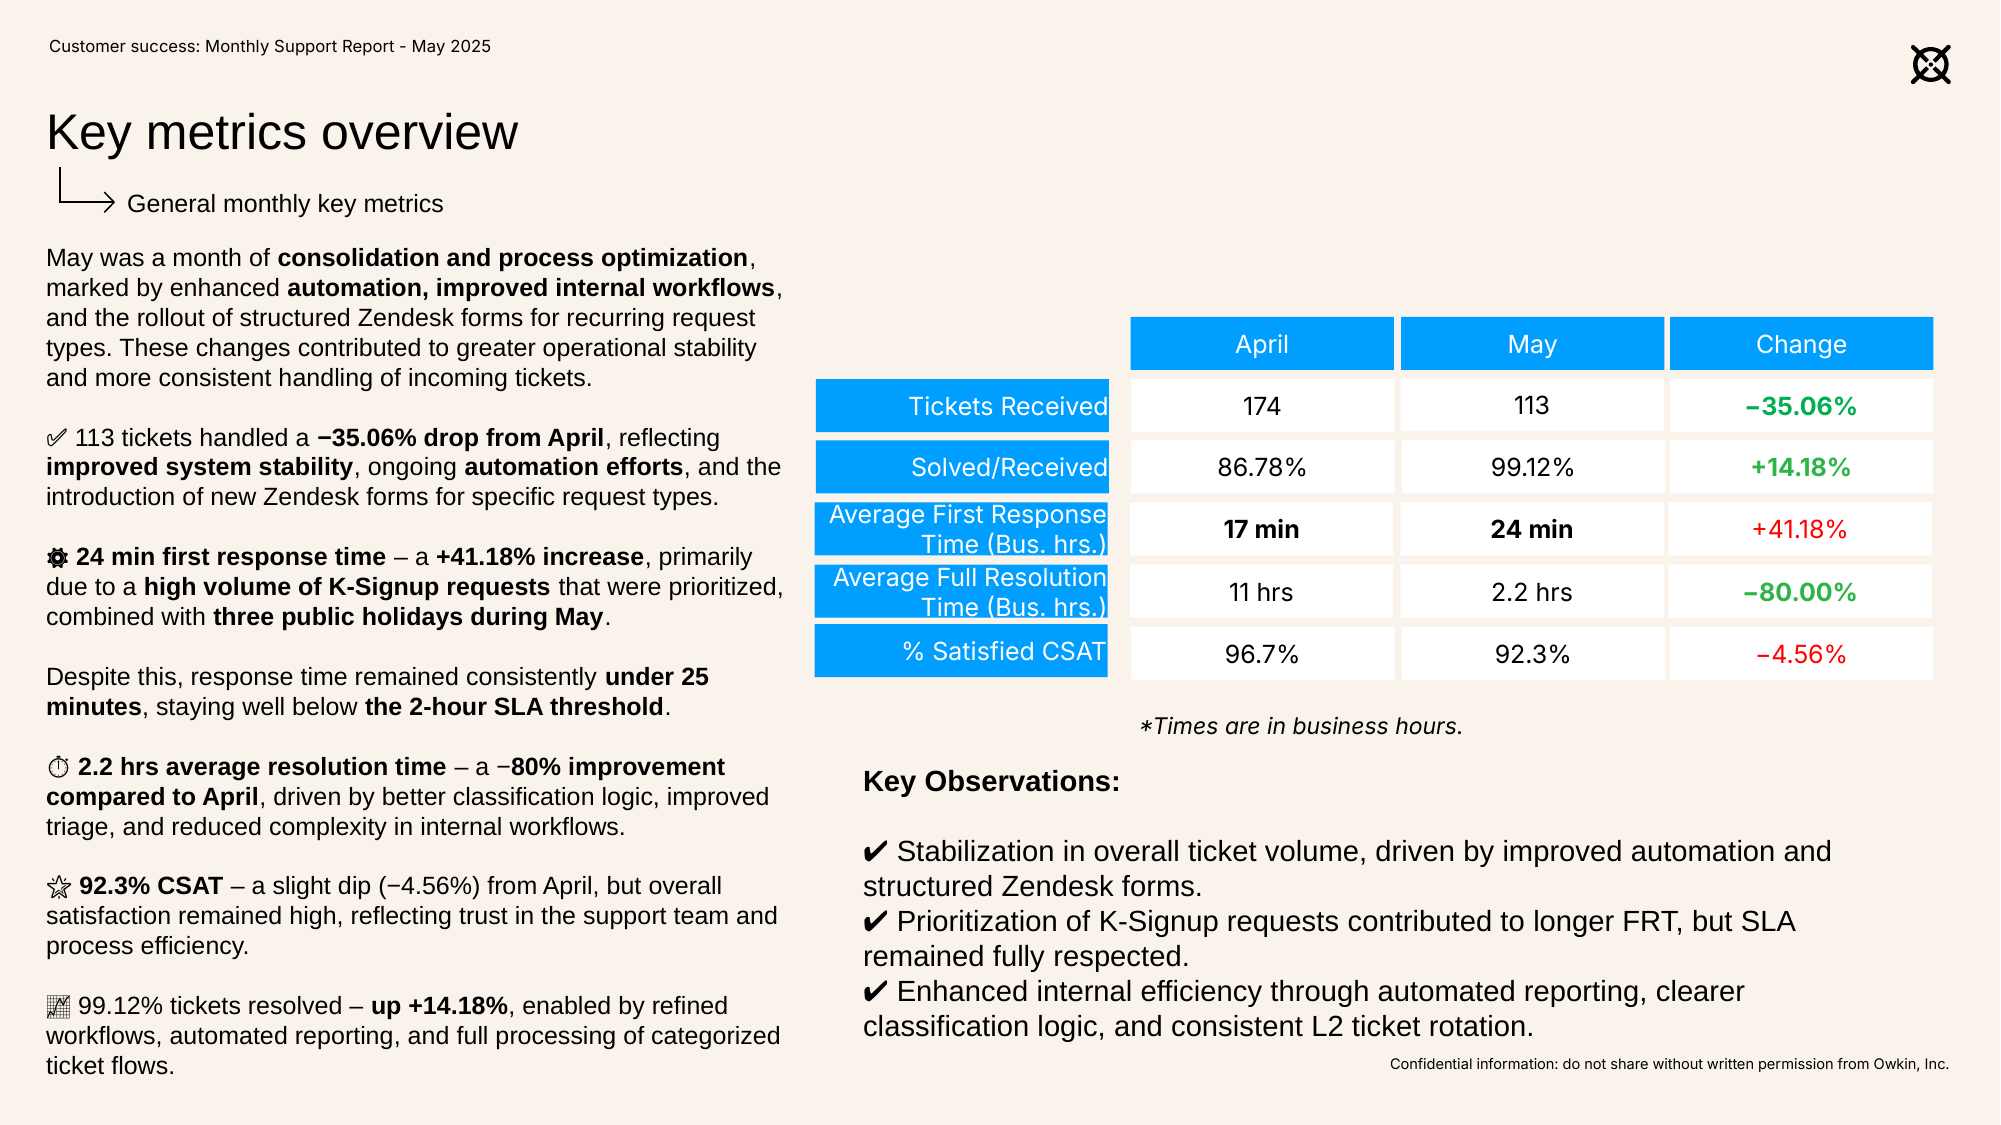

Customer success: Monthly Support Report - May 2025

# Key metrics overview

General monthly key metrics

May was a month of consolidation and process optimization, marked by enhanced automation, improved internal workflows, and the rollout of structured Zendesk forms for recurring request types. These changes contributed to greater operational stability and more consistent handling of incoming tickets.

✅ 113 tickets handled a −35.06% drop from April, reflecting improved system stability, ongoing automation efforts, and the introduction of new Zendesk forms for specific request types.

⚙️ 24 min first response time – a +41.18% increase, primarily due to a high volume of K-Signup requests that were prioritized, combined with three public holidays during May.

Despite this, response time remained consistently under 25 minutes, staying well below the 2-hour SLA threshold.

⏱️ 2.2 hrs average resolution time – a −80% improvement compared to April, driven by better classification logic, improved triage, and reduced complexity in internal workflows.

🌟 92.3% CSAT – a slight dip (−4.56%) from April, but overall satisfaction remained high, reflecting trust in the support team and process efficiency.

📈 99.12% tickets resolved – up +14.18%, enabled by refined workflows, automated reporting, and full processing of categorized ticket flows.
April
May
Change
113
Tickets Received
174
−35.06%
Solved/Received
86.78%
99.12%
+14.18%
Average First Response Time (Bus. hrs.)
17 min
24 min
+41.18%
Average Full Resolution Time (Bus. hrs.)
11 hrs
2.2 hrs
−80.00%
% Satisfied CSAT
96.7%
92.3%
−4.56%
*Times are in business hours.
Key Observations:

✔️ Stabilization in overall ticket volume, driven by improved automation and structured Zendesk forms.
✔️ Prioritization of K-Signup requests contributed to longer FRT, but SLA remained fully respected.
✔️ Enhanced internal efficiency through automated reporting, clearer classification logic, and consistent L2 ticket rotation.